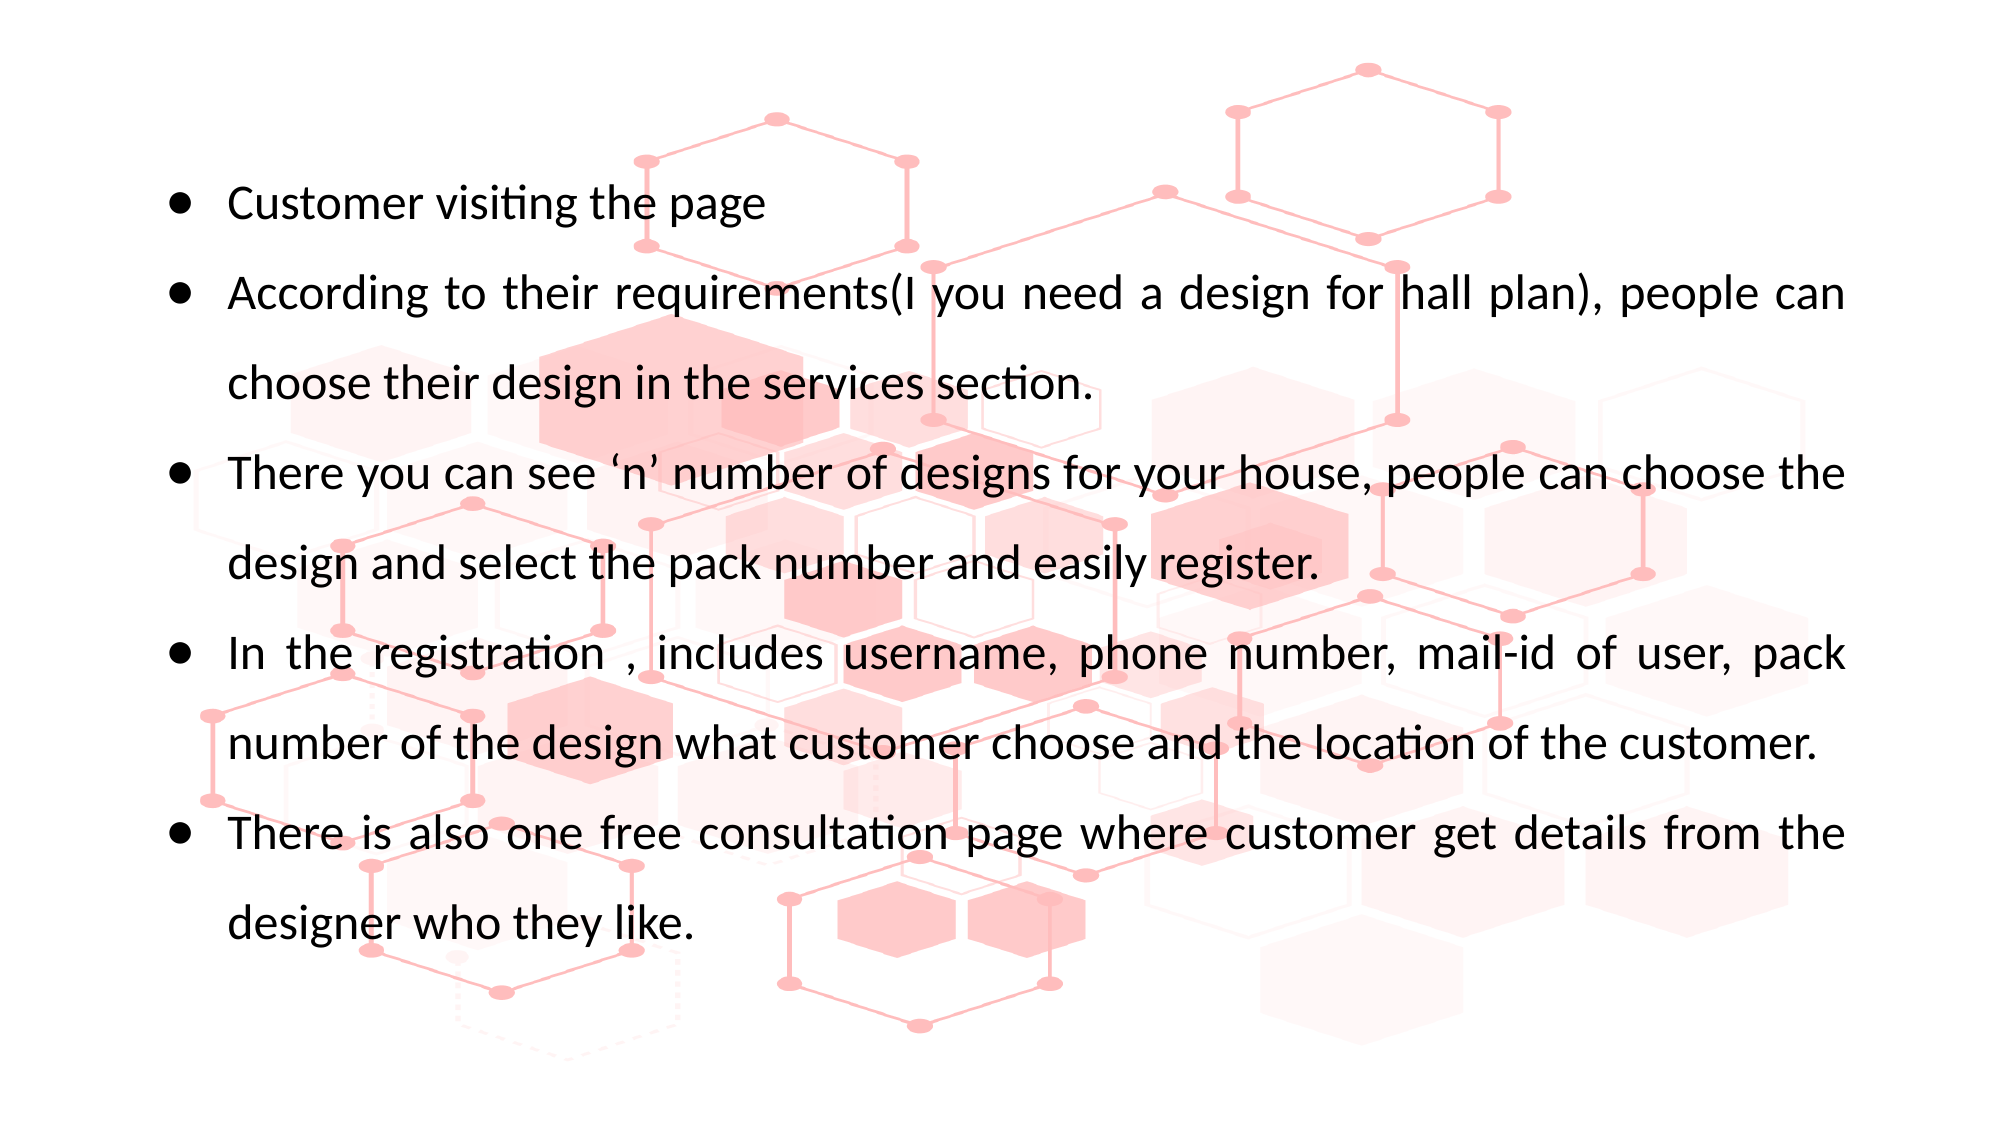

Customer visiting the page
According to their requirements(I you need a design for hall plan), people can choose their design in the services section.
There you can see ‘n’ number of designs for your house, people can choose the design and select the pack number and easily register.
In the registration , includes username, phone number, mail-id of user, pack number of the design what customer choose and the location of the customer.
There is also one free consultation page where customer get details from the designer who they like.